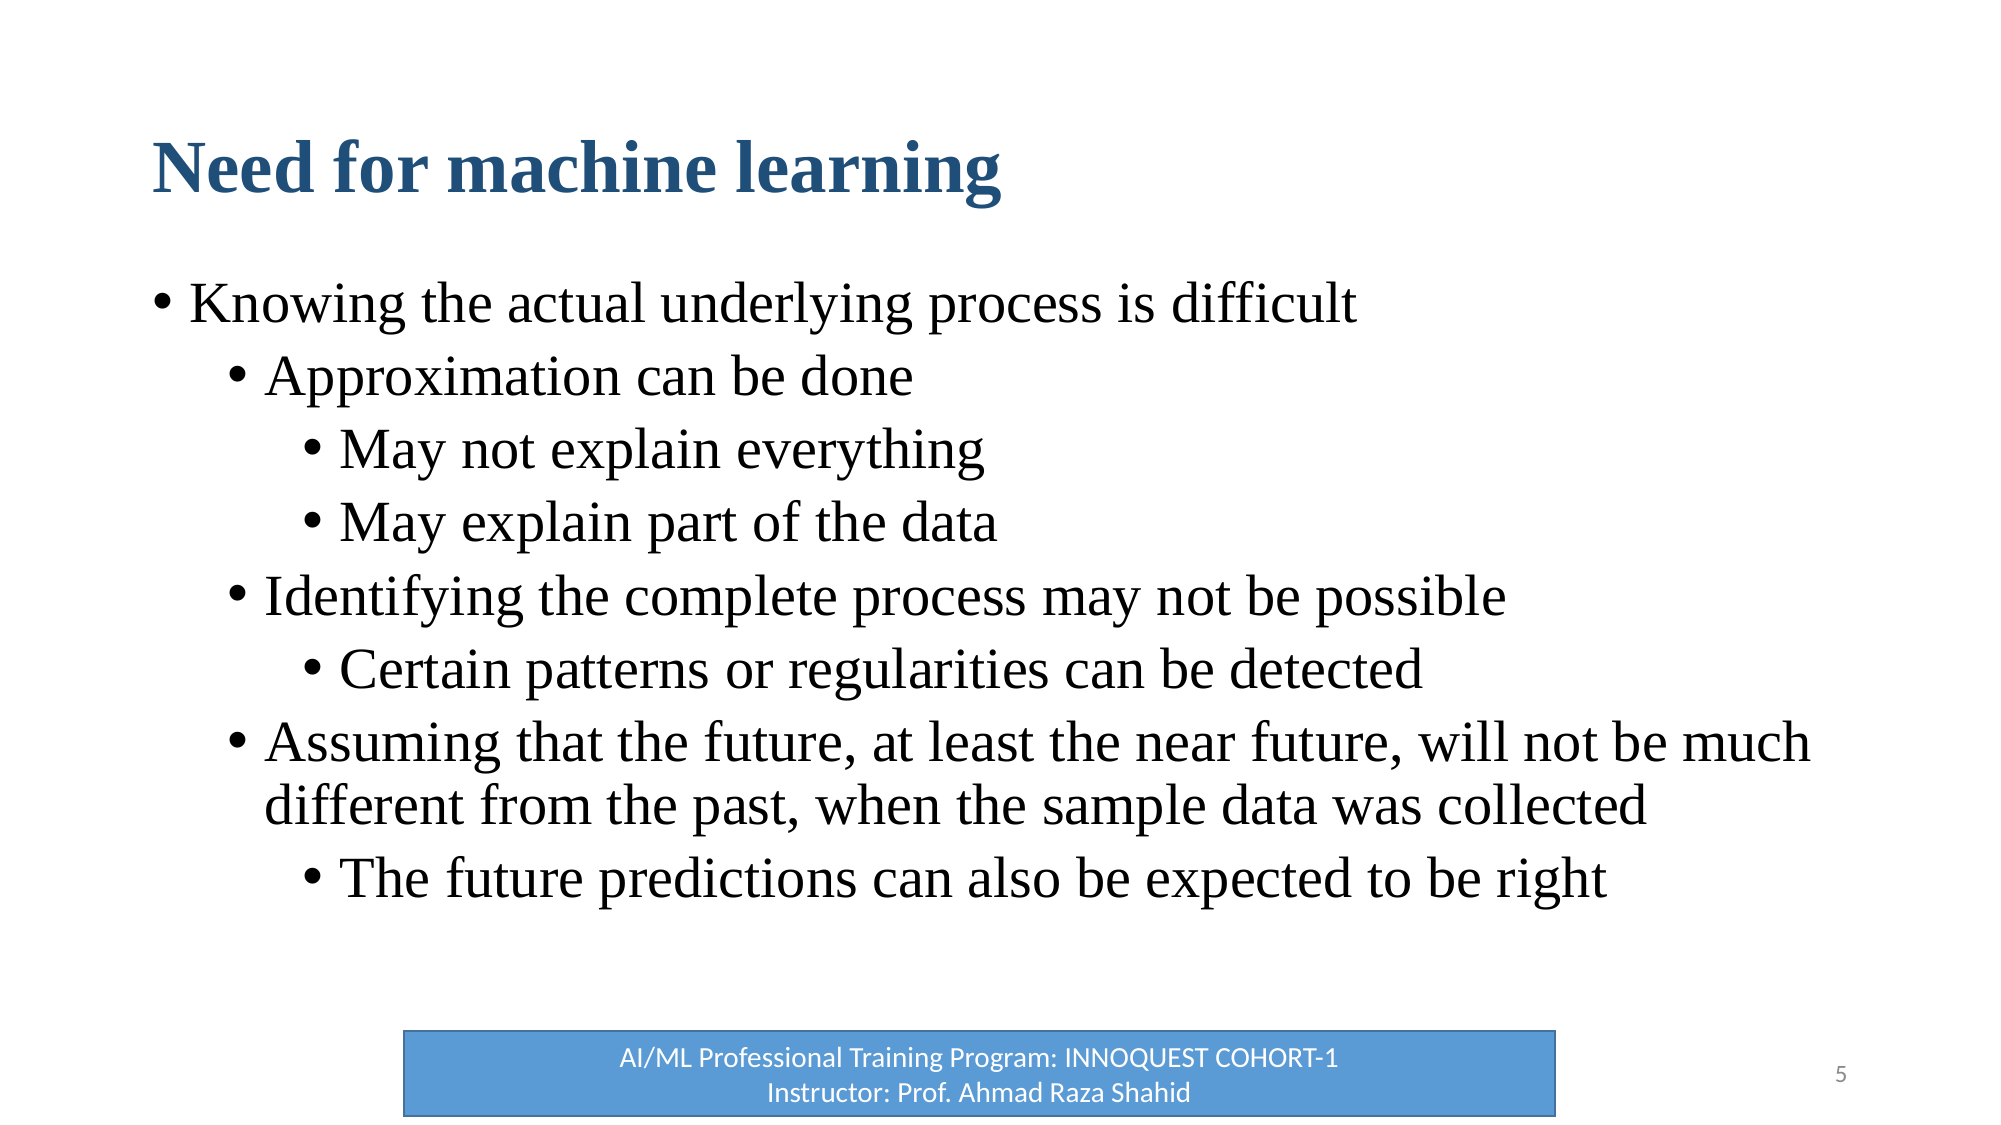

# Need for machine learning
Knowing the actual underlying process is difficult
Approximation can be done
May not explain everything
May explain part of the data
Identifying the complete process may not be possible
Certain patterns or regularities can be detected
Assuming that the future, at least the near future, will not be much different from the past, when the sample data was collected
The future predictions can also be expected to be right
AI/ML Professional Training Program: INNOQUEST COHORT-1
Instructor: Prof. Ahmad Raza Shahid
5